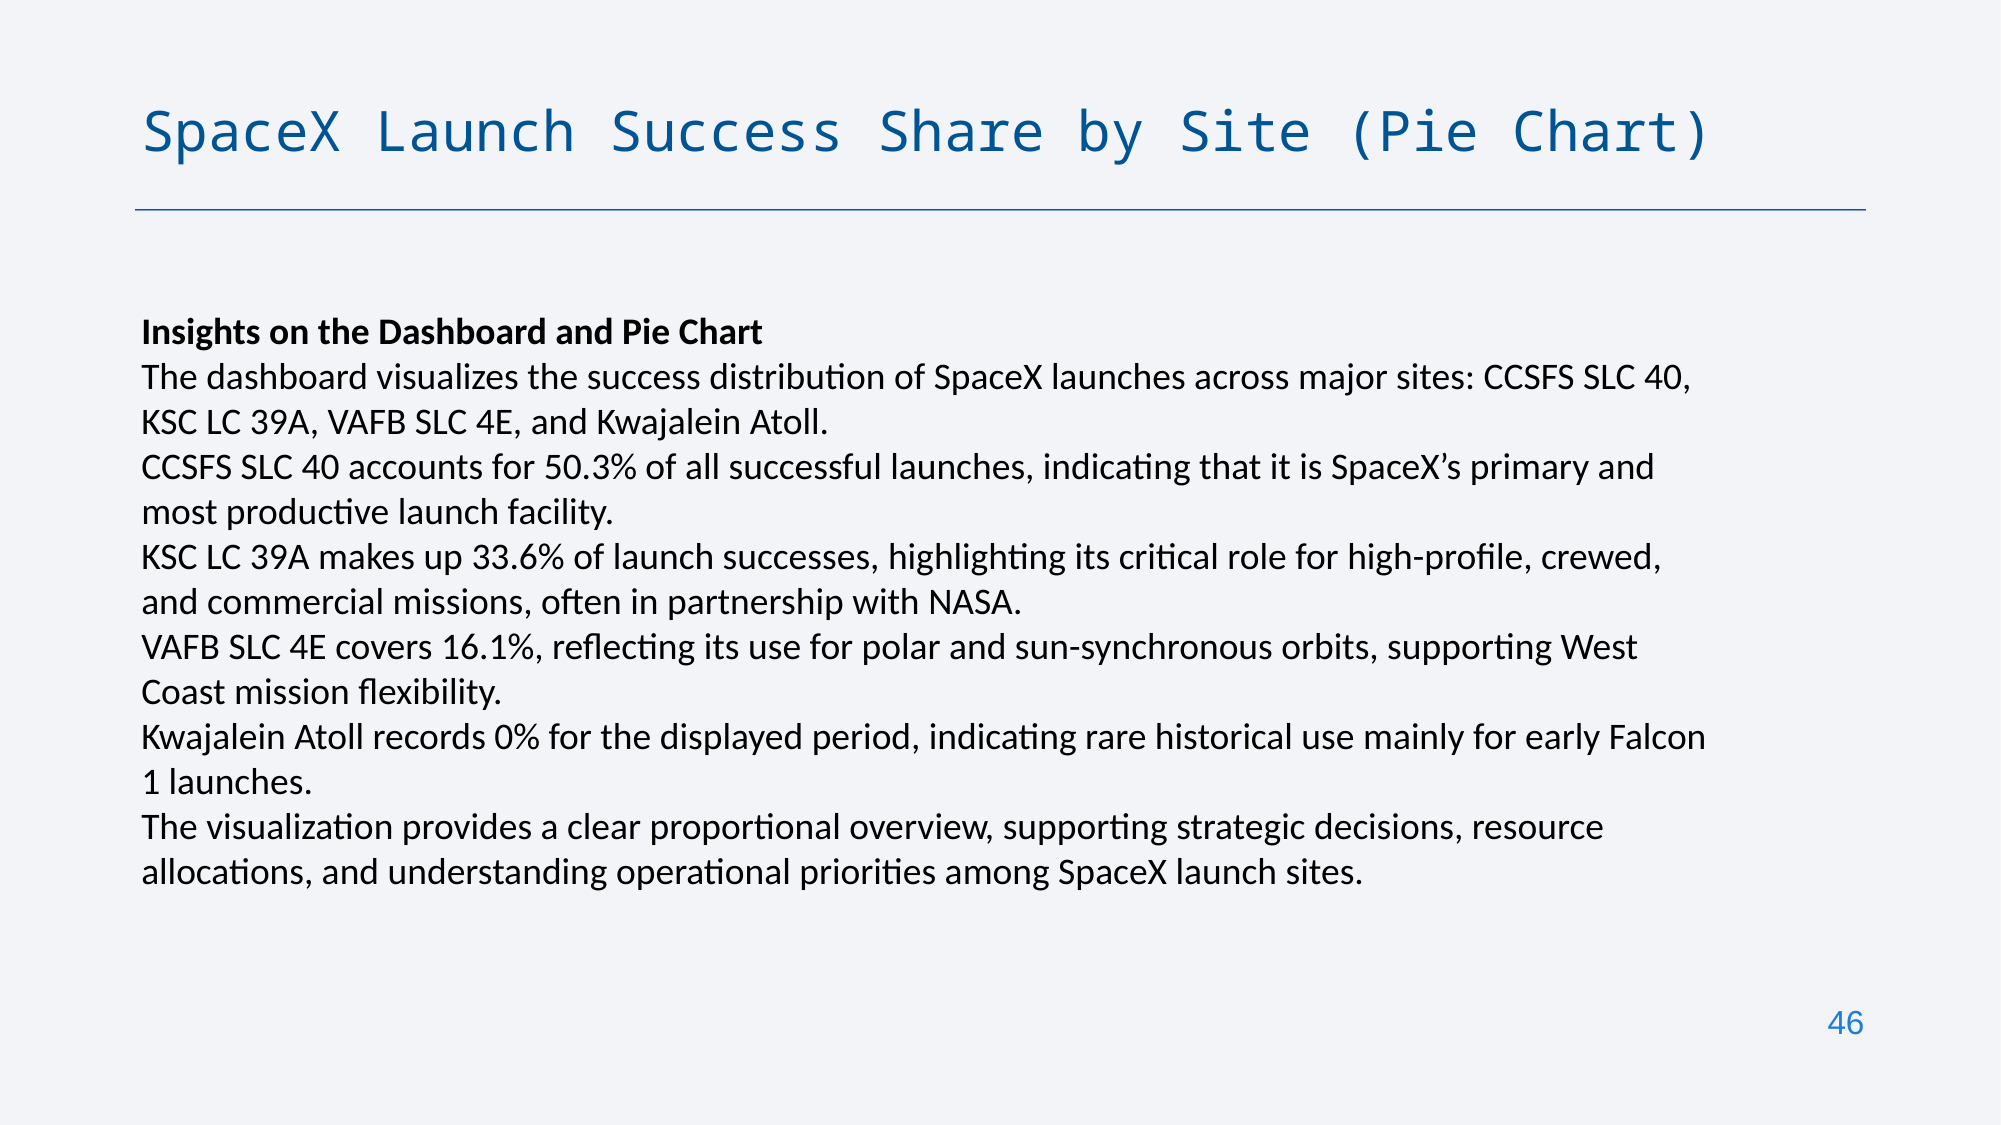

SpaceX Launch Success Share by Site (Pie Chart)
Insights on the Dashboard and Pie Chart
The dashboard visualizes the success distribution of SpaceX launches across major sites: CCSFS SLC 40, KSC LC 39A, VAFB SLC 4E, and Kwajalein Atoll.
CCSFS SLC 40 accounts for 50.3% of all successful launches, indicating that it is SpaceX’s primary and most productive launch facility.
KSC LC 39A makes up 33.6% of launch successes, highlighting its critical role for high-profile, crewed, and commercial missions, often in partnership with NASA.
VAFB SLC 4E covers 16.1%, reflecting its use for polar and sun-synchronous orbits, supporting West Coast mission flexibility.
Kwajalein Atoll records 0% for the displayed period, indicating rare historical use mainly for early Falcon 1 launches.
The visualization provides a clear proportional overview, supporting strategic decisions, resource allocations, and understanding operational priorities among SpaceX launch sites.
46